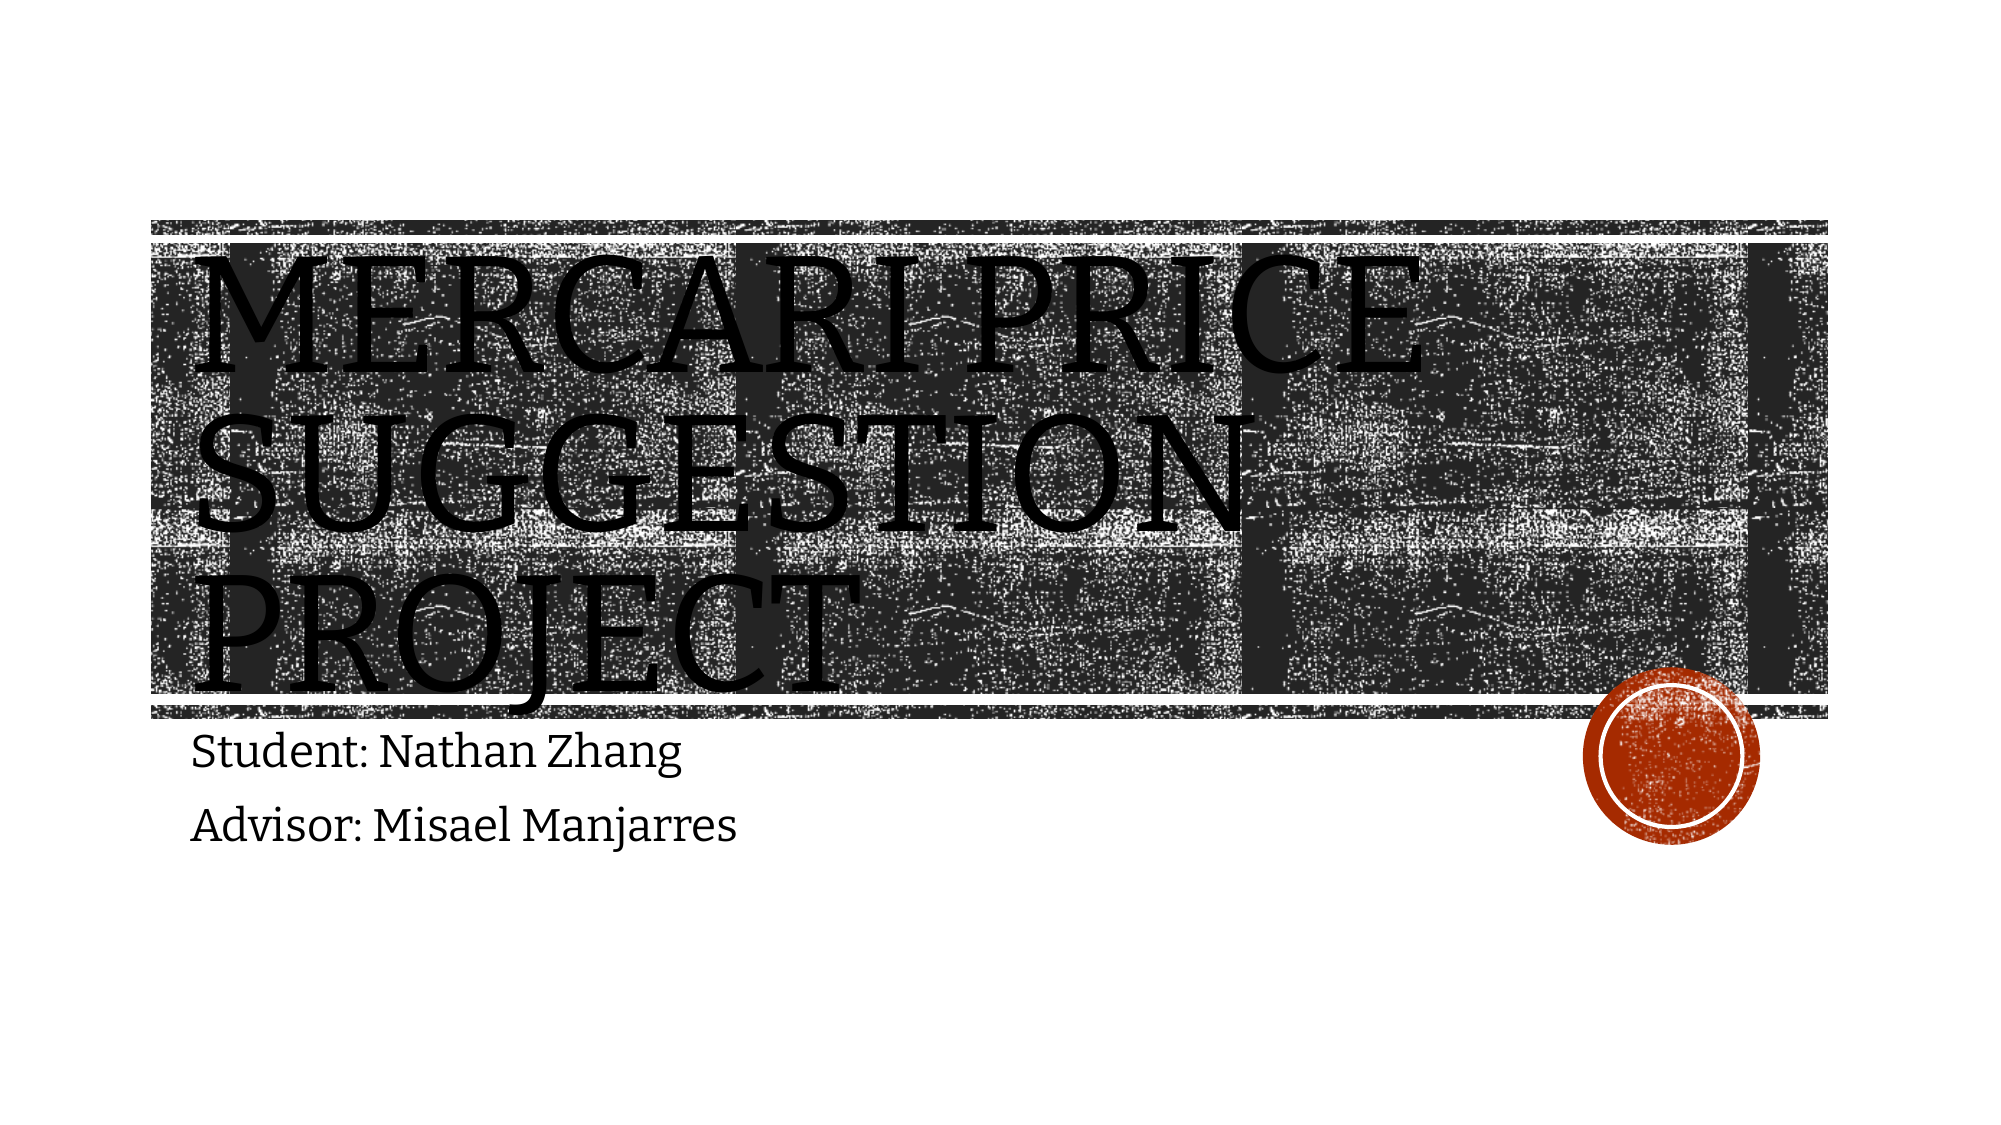

# Mercari Price Suggestion Project
Student: Nathan Zhang
Advisor: Misael Manjarres